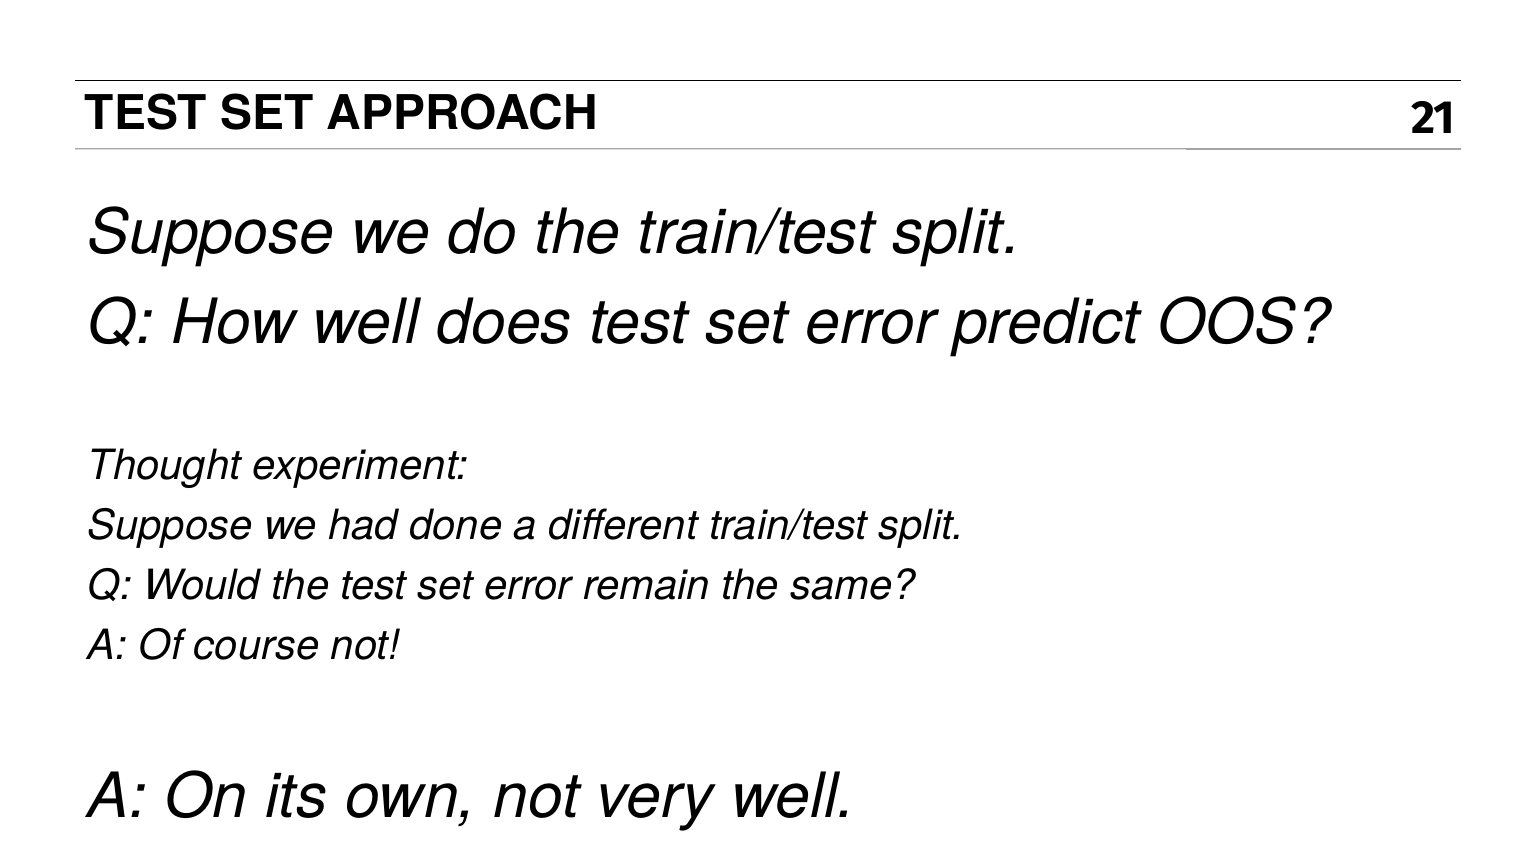

# TEST SET APPROACH
21
Suppose we do the train/test split.
Q: How well does test set error predict OOS?

Thought experiment:
Suppose we had done a different train/test split.
Q: Would the test set error remain the same?
A: Of course not!

A: On its own, not very well.